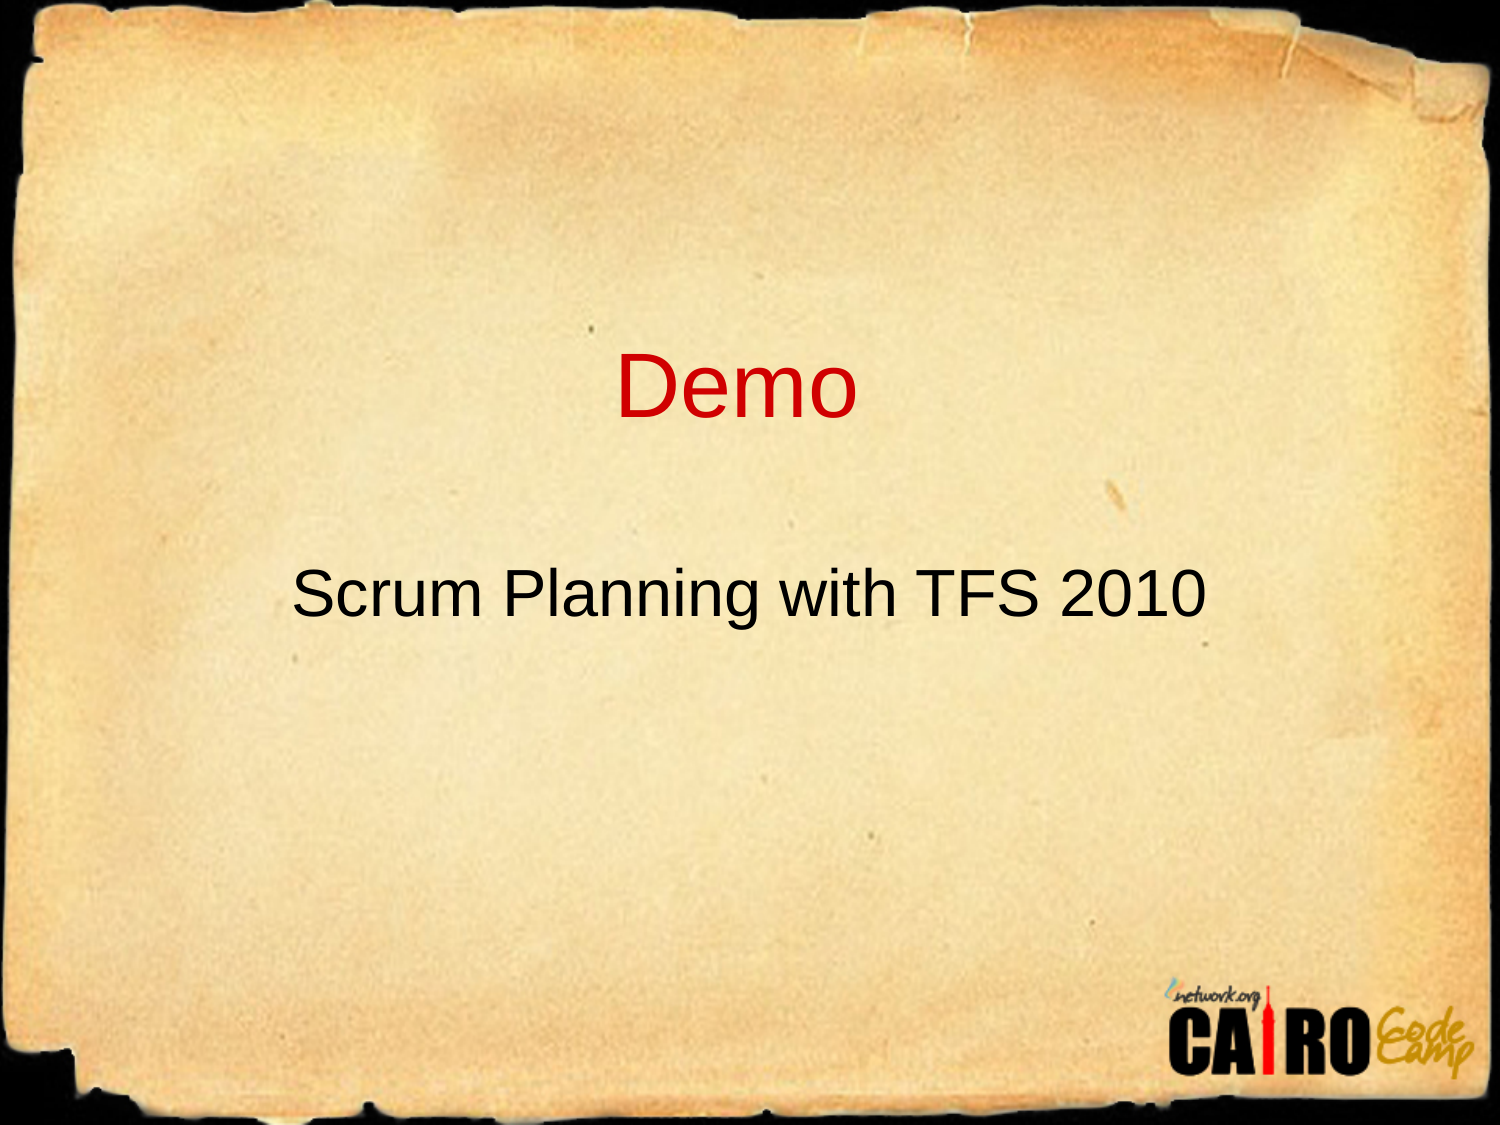

Scrum Planning with TFS 2010
# Demo